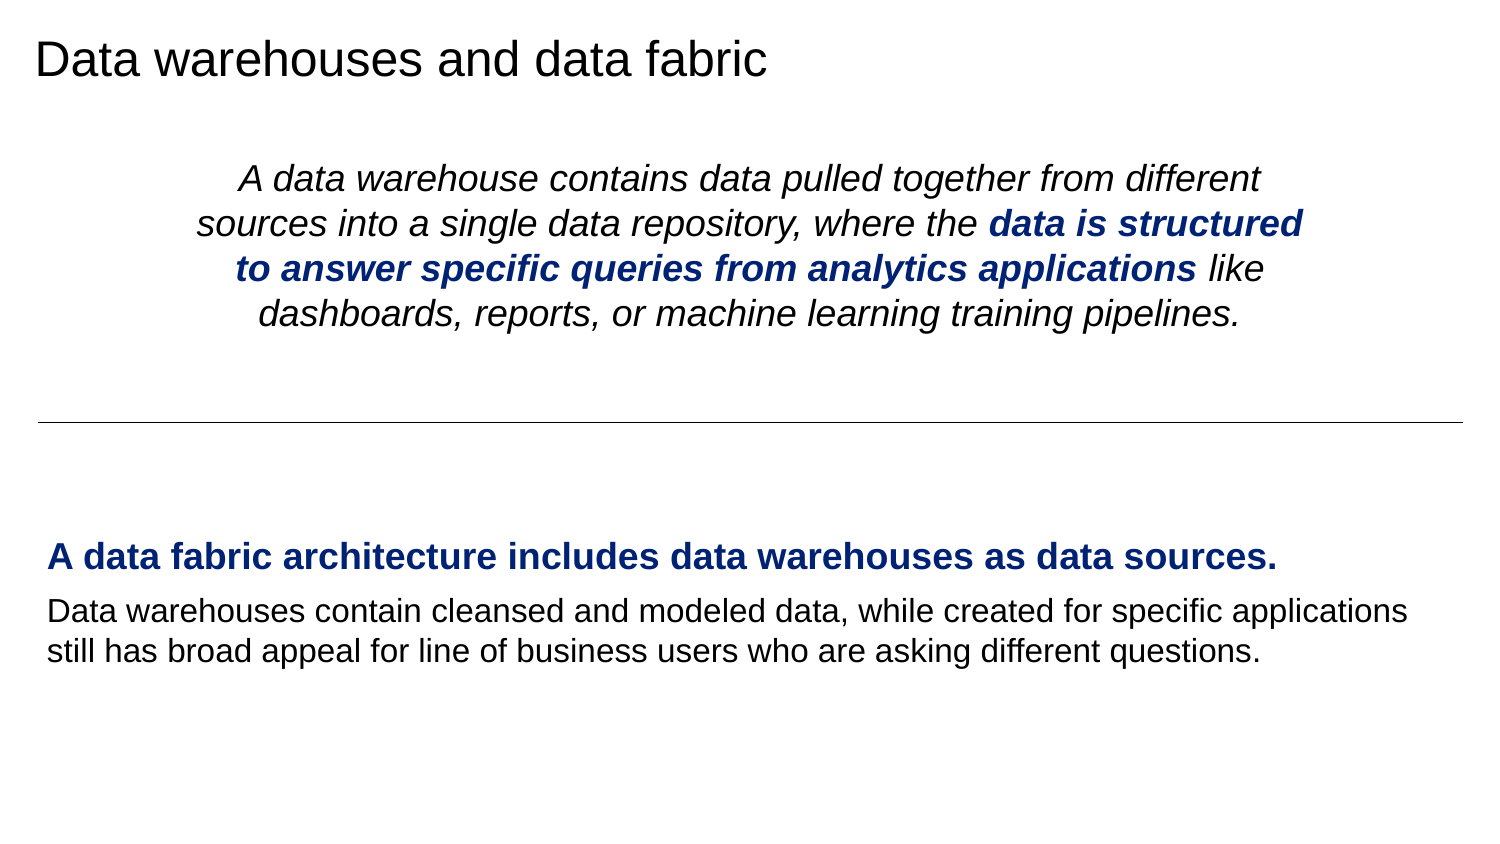

# Data warehouses and data fabric
A data warehouse contains data pulled together from different sources into a single data repository, where the data is structured to answer specific queries from analytics applications like dashboards, reports, or machine learning training pipelines.
A data fabric architecture includes data warehouses as data sources.
Data warehouses contain cleansed and modeled data, while created for specific applications still has broad appeal for line of business users who are asking different questions.